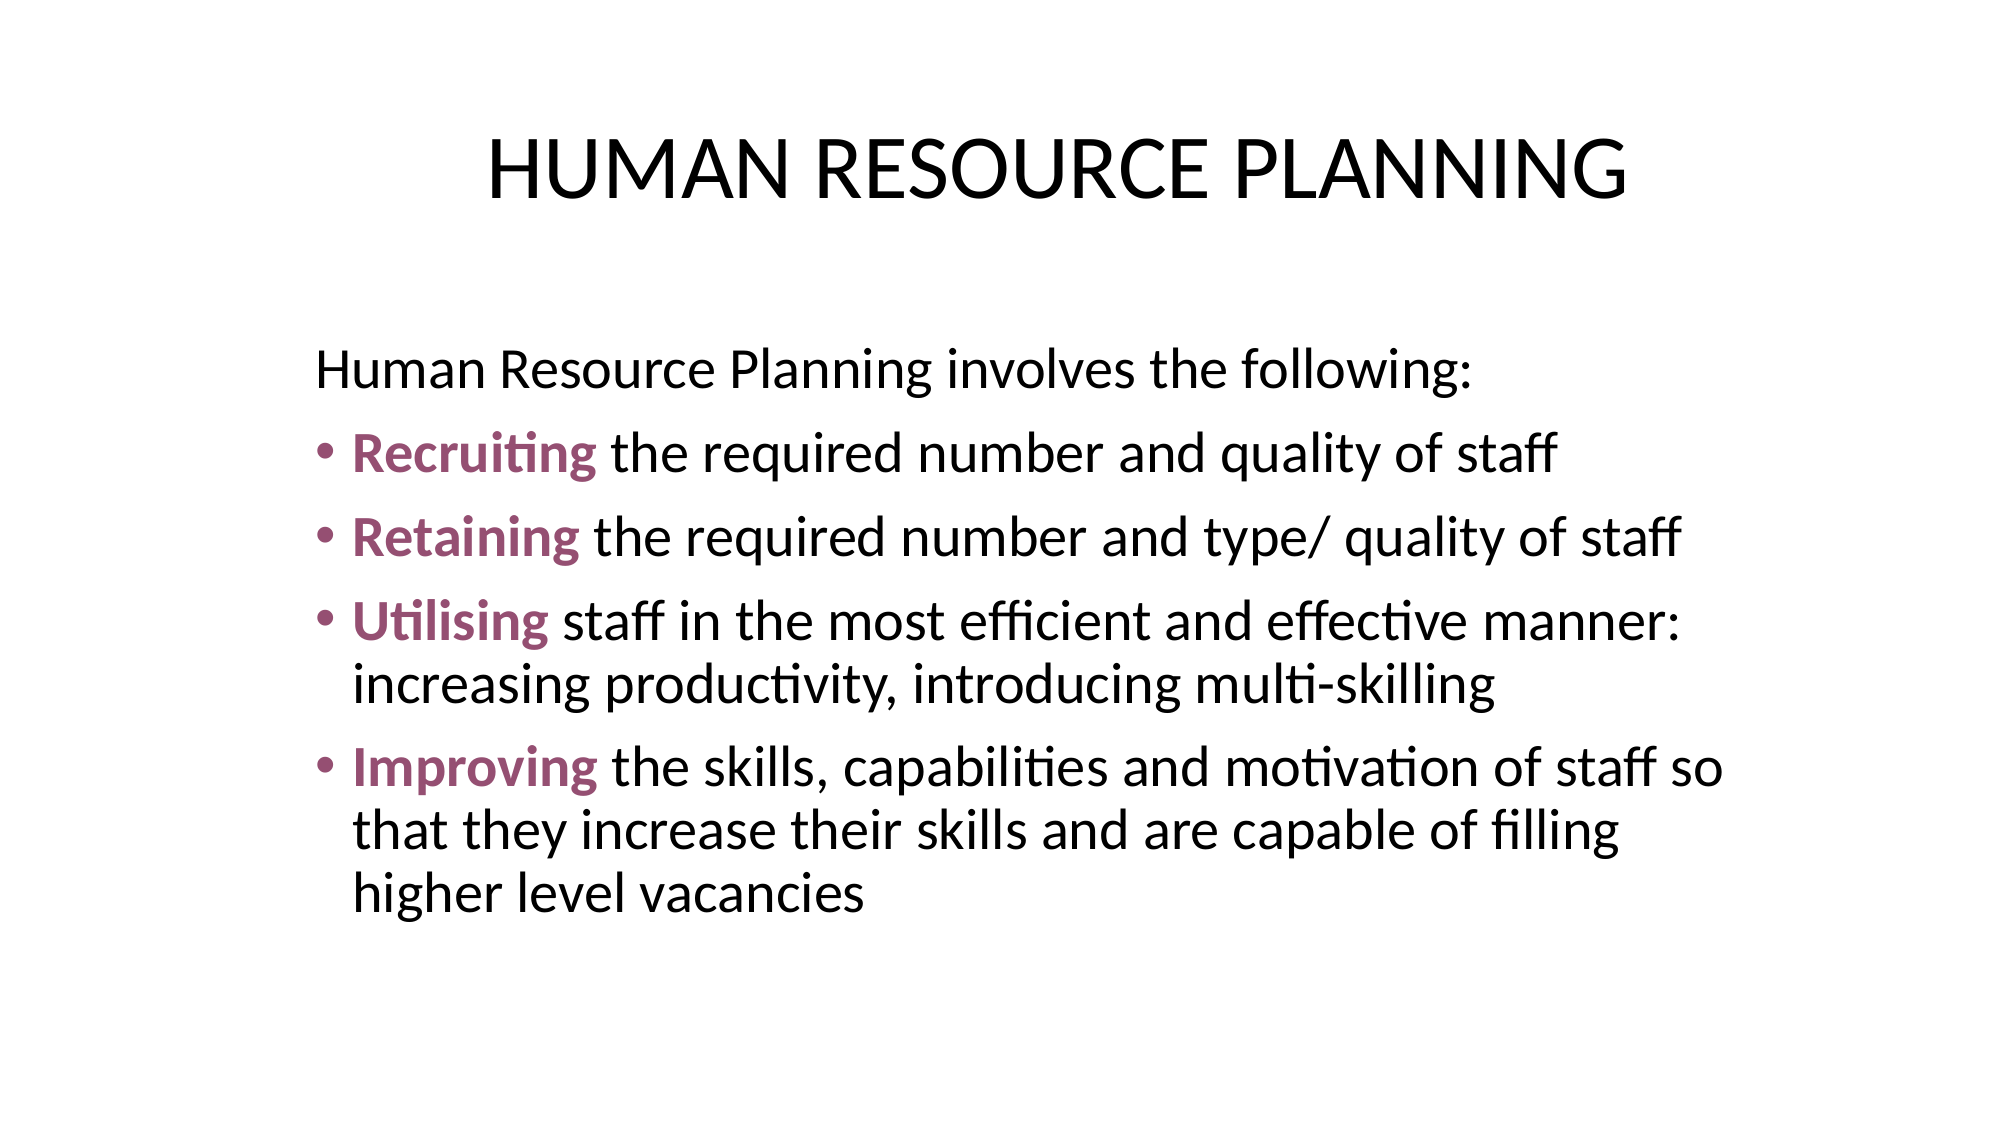

# HUMAN RESOURCE PLANNING
Human Resource Planning involves the following:
Recruiting the required number and quality of staff
Retaining the required number and type/ quality of staff
Utilising staff in the most efficient and effective manner: increasing productivity, introducing multi-skilling
Improving the skills, capabilities and motivation of staff so that they increase their skills and are capable of filling higher level vacancies